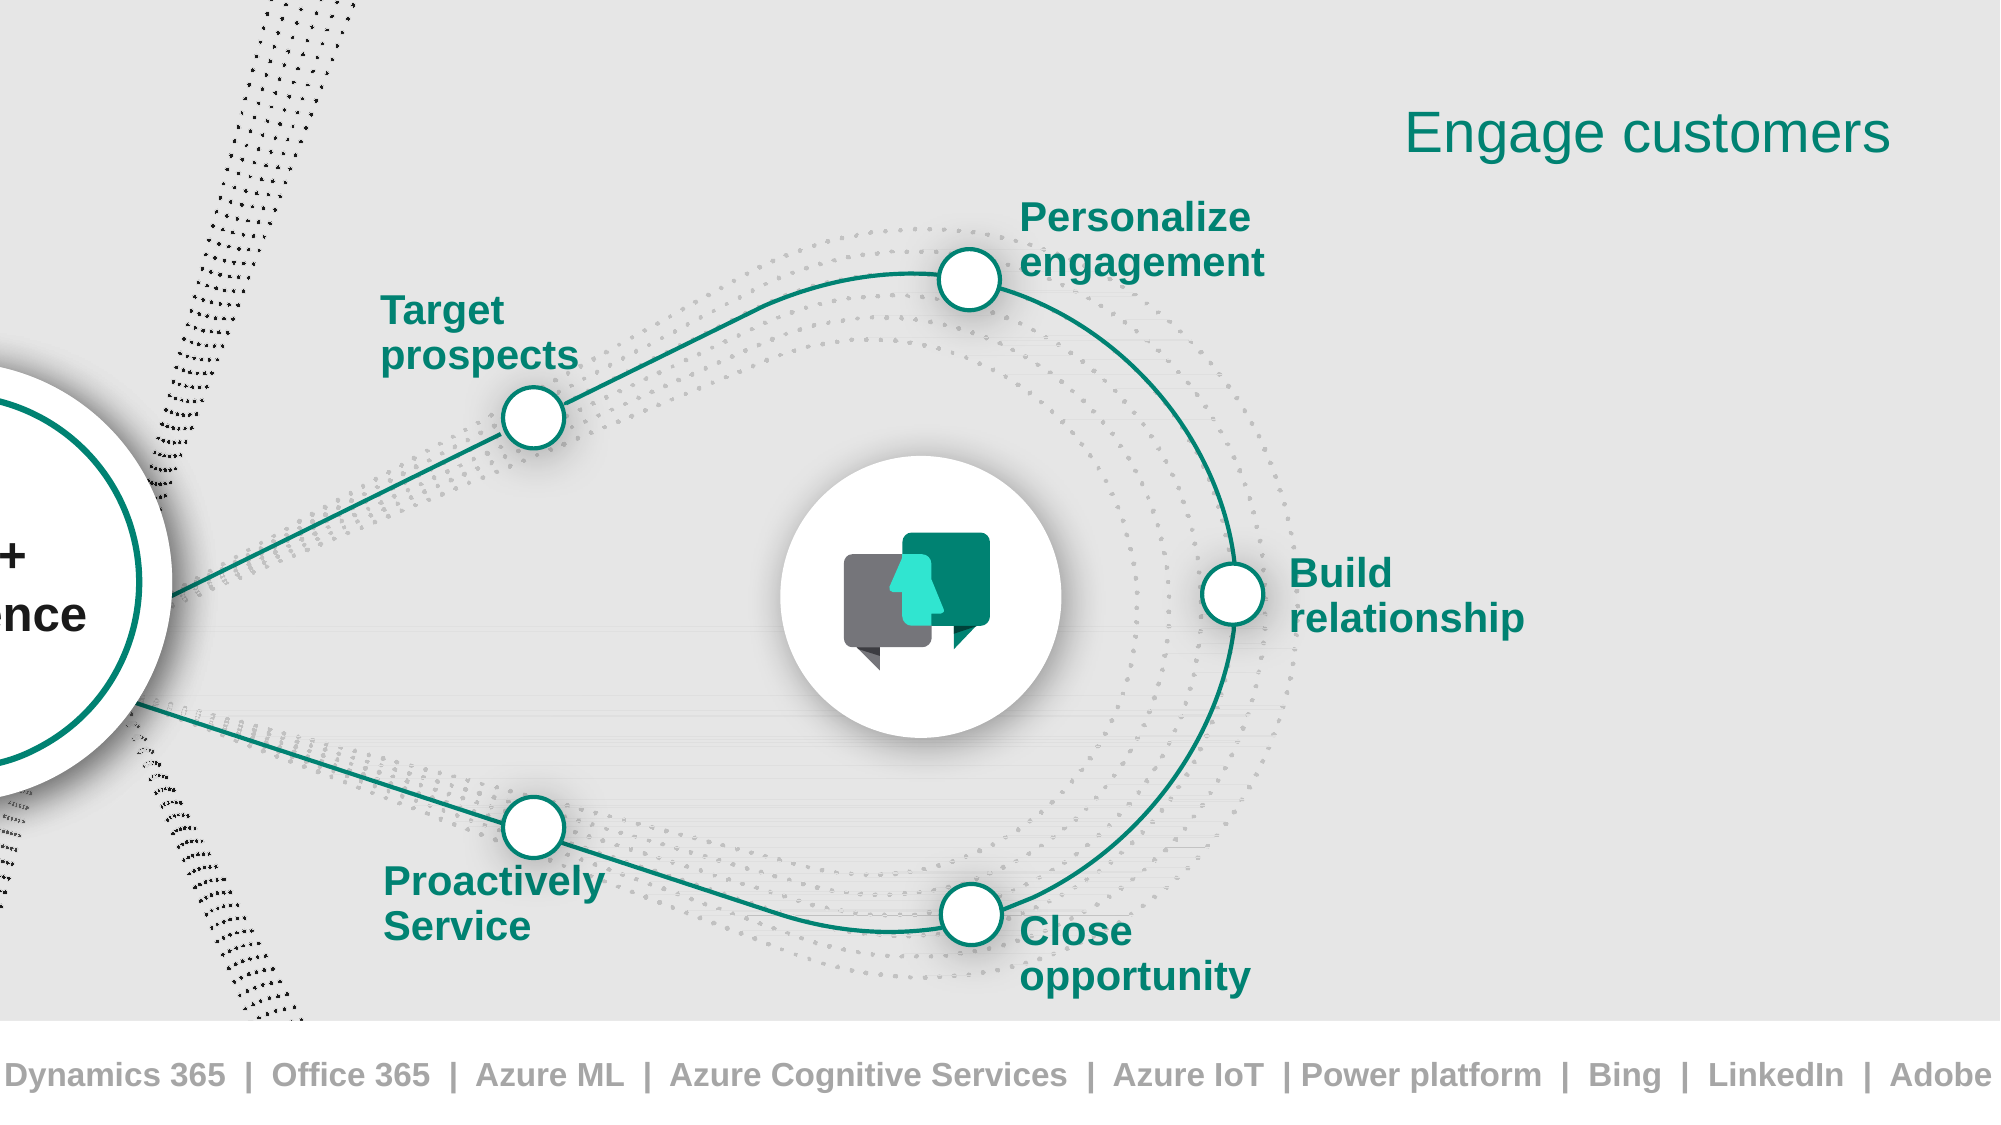

Optimize
operations

Engage customers
Personalize engagement

Target prospects

Data + intelligence

Build relationship

Proactively Service

Close opportunity

Dynamics 365  |  Office 365  |  Azure ML  |  Azure Cognitive Services  |  Azure IoT  | Power platform  |  Bing  |  LinkedIn  |  Adobe

Engage customers

Empower
employees